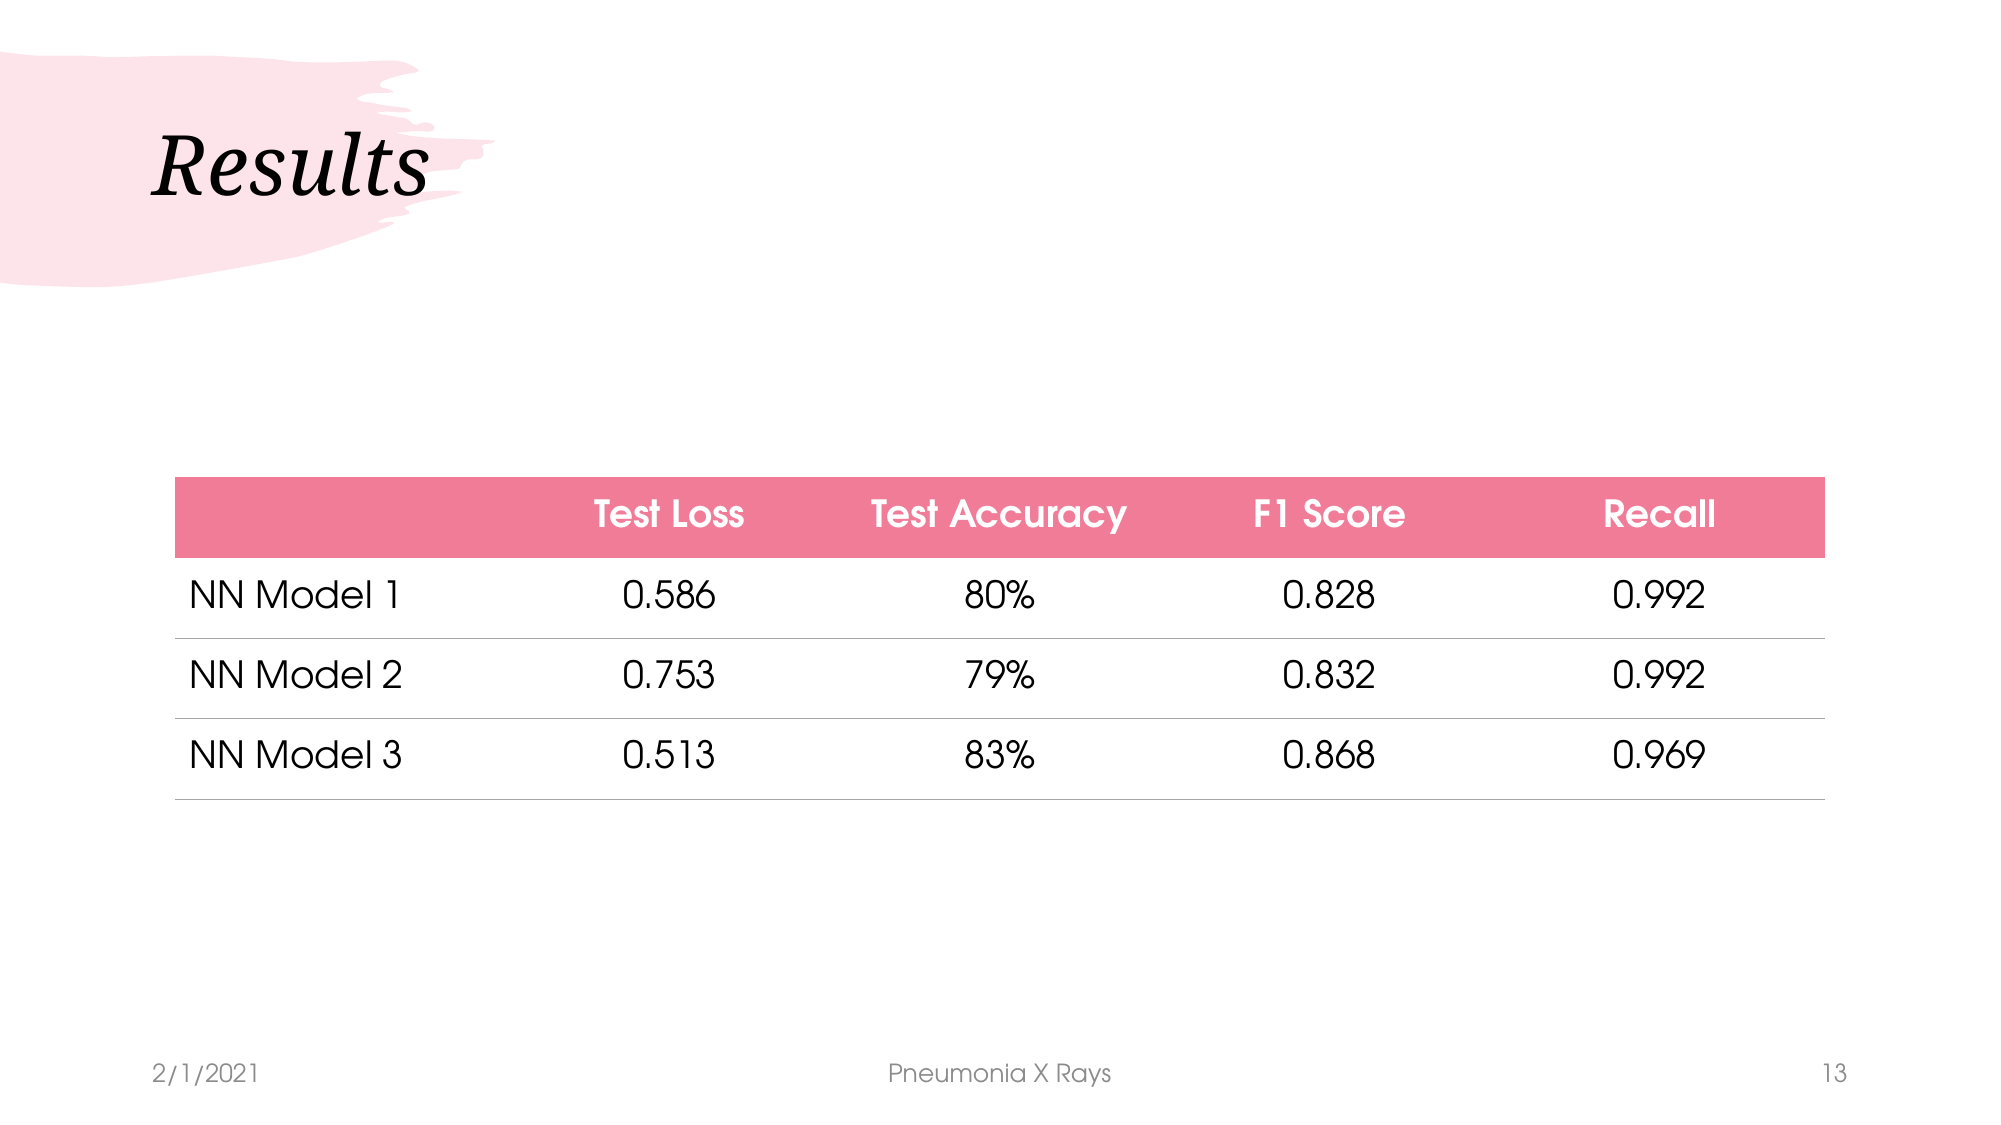

# Results
|  | Test Loss | Test Accuracy | F1 Score | Recall |
| --- | --- | --- | --- | --- |
| NN Model 1 | 0.586 | 80% | 0.828 | 0.992 |
| NN Model 2 | 0.753 | 79% | 0.832 | 0.992 |
| NN Model 3 | 0.513 | 83% | 0.868 | 0.969 |
2/1/2021
Pneumonia X Rays
13